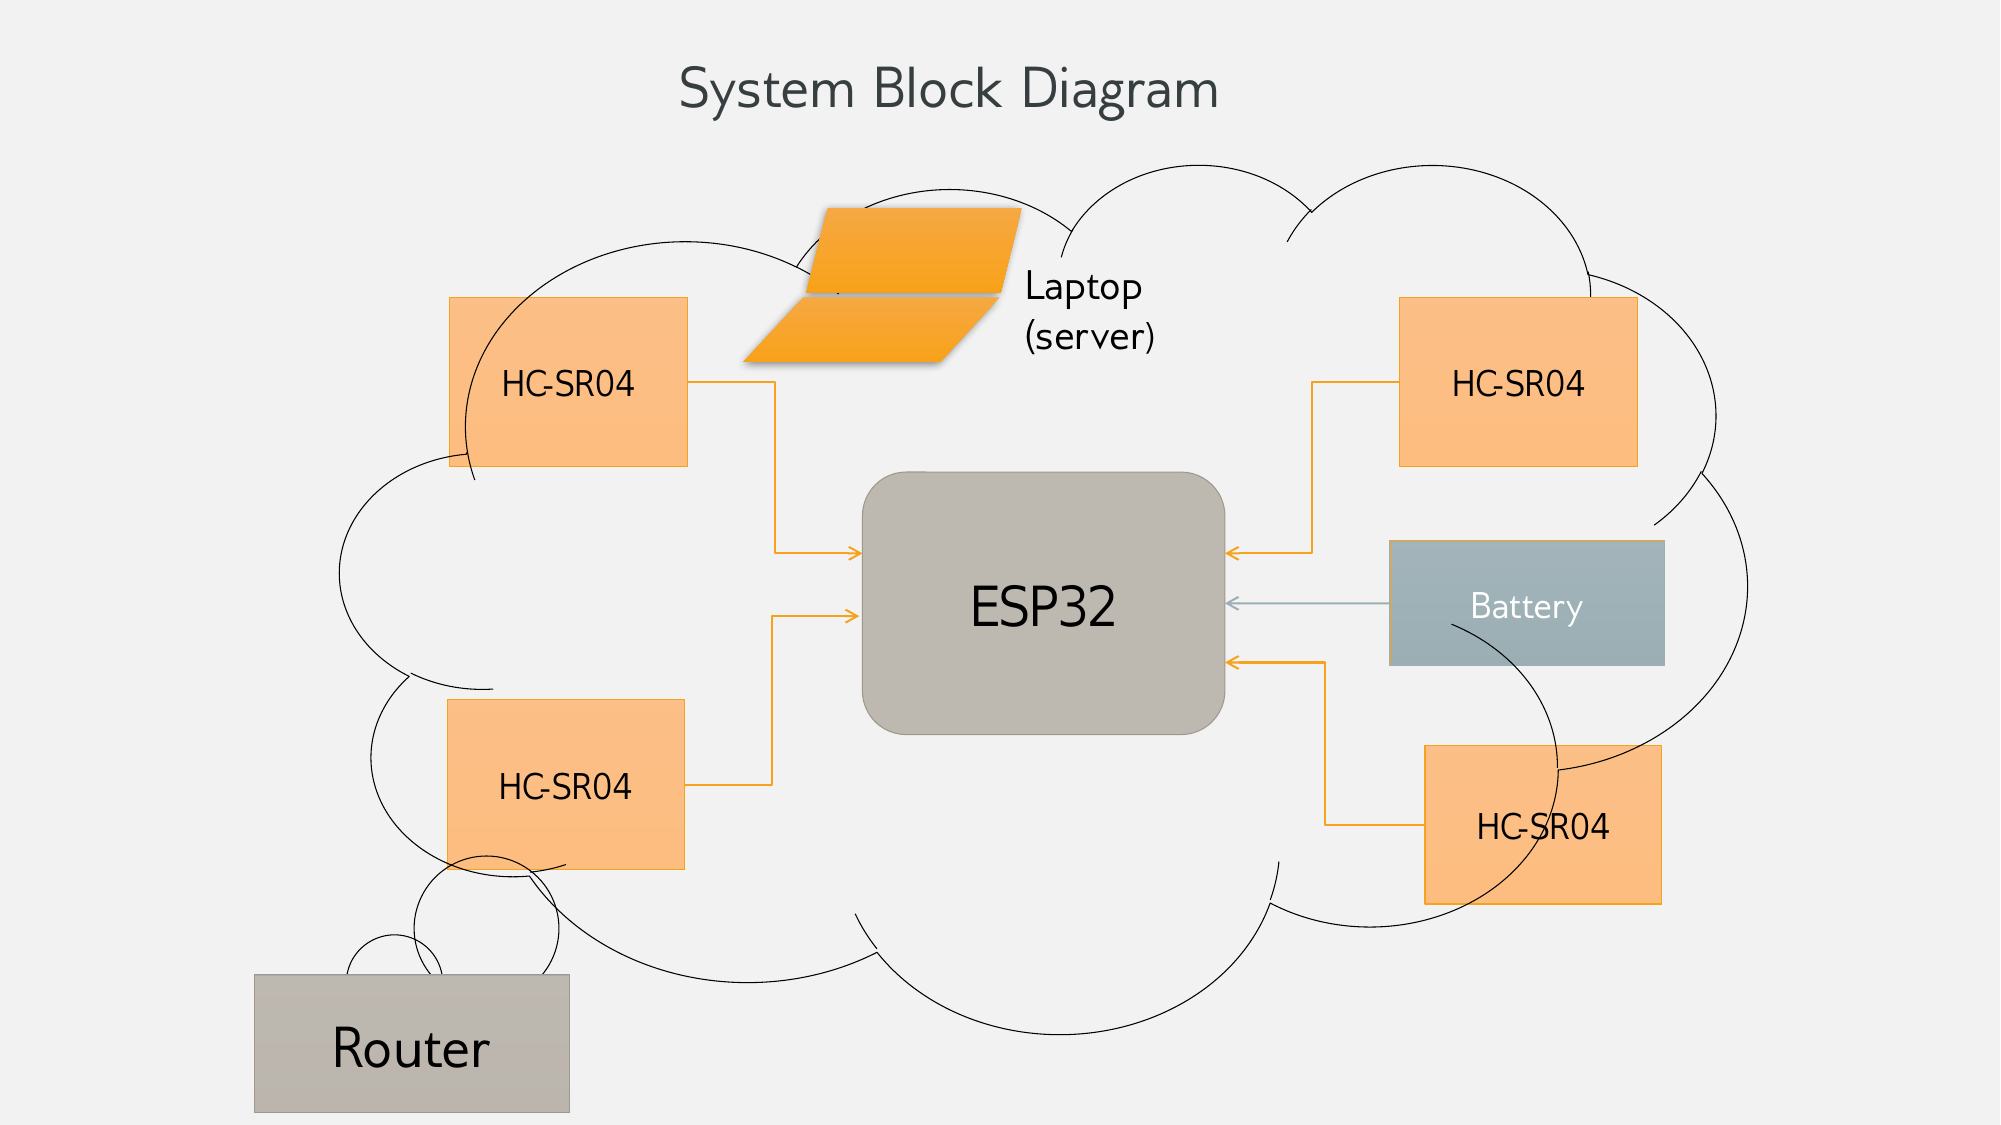

System Block Diagram

Laptop
(server)
HC-SR04
HC-SR04

ESP32
Battery
HC-SR04
HC-SR04
Router